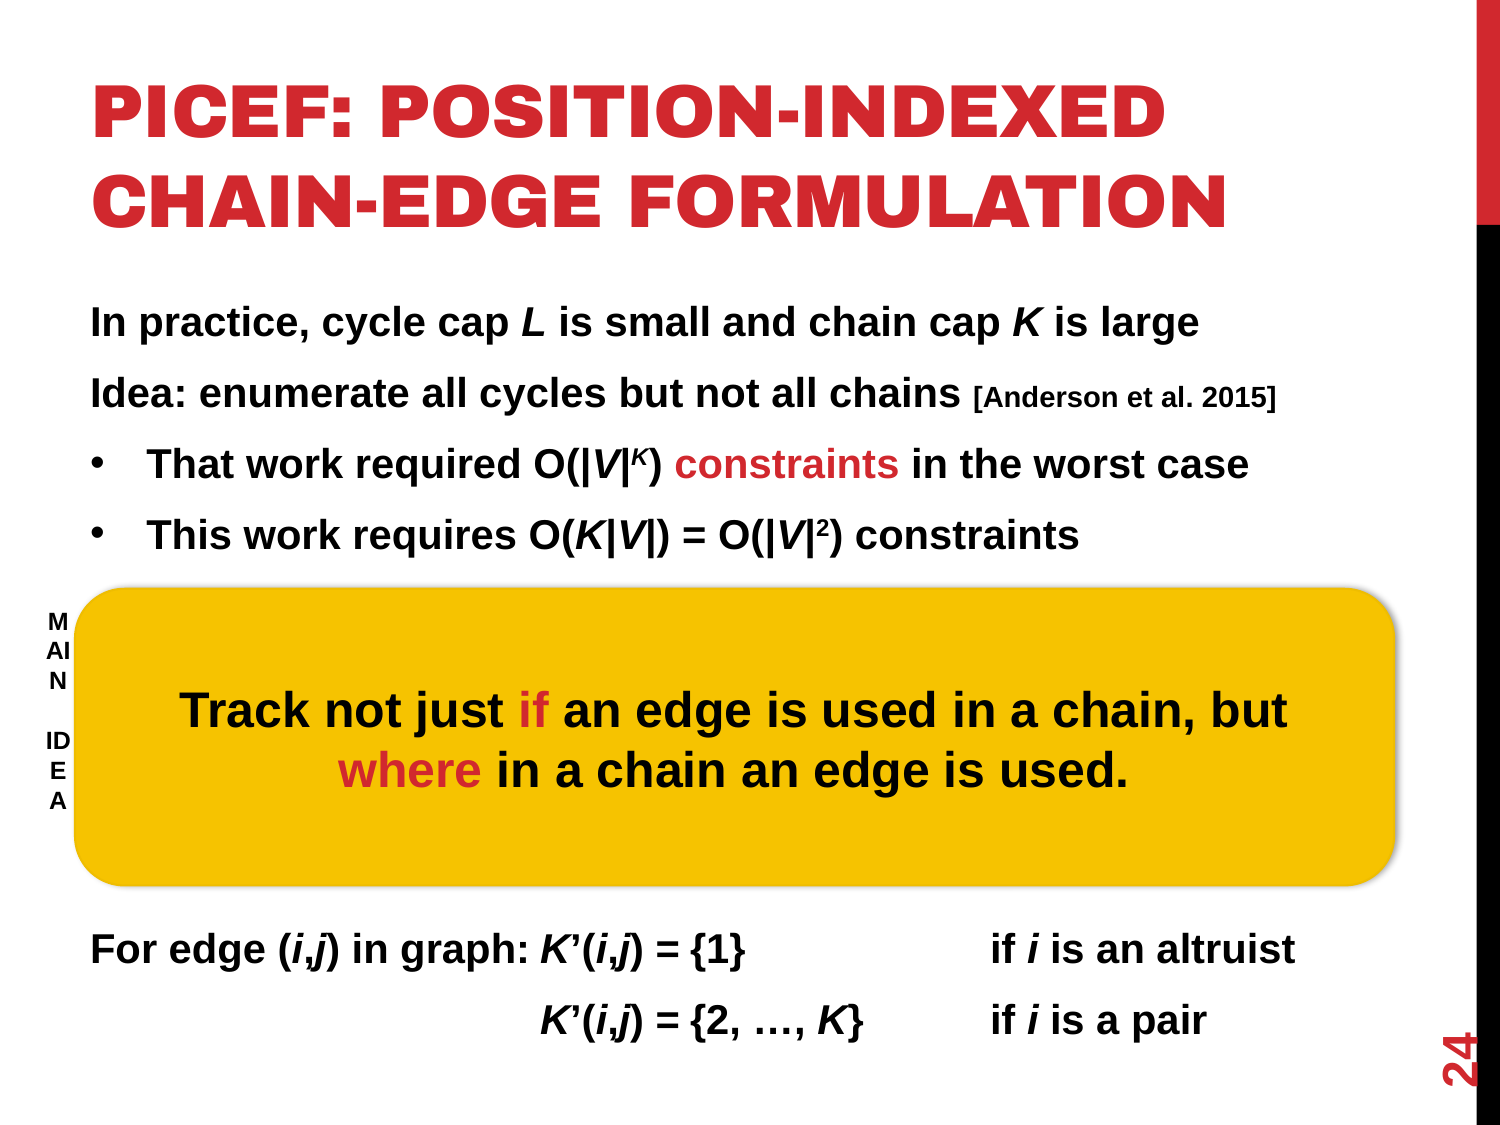

# PICEF: Position-Indexed Chain-Edge Formulation
In practice, cycle cap L is small and chain cap K is large
Idea: enumerate all cycles but not all chains [Anderson et al. 2015]
That work required O(|V|K) constraints in the worst case
This work requires O(K|V|) = O(|V|2) constraints

Track not just if an edge is used in a chain, but where in a chain an edge is used.
MAIN

IDEA
For edge (i,j) in graph:	K’(i,j) =	{1}		if i is an altruist
			K’(i,j) =	{2, …, K} 	if i is a pair
24